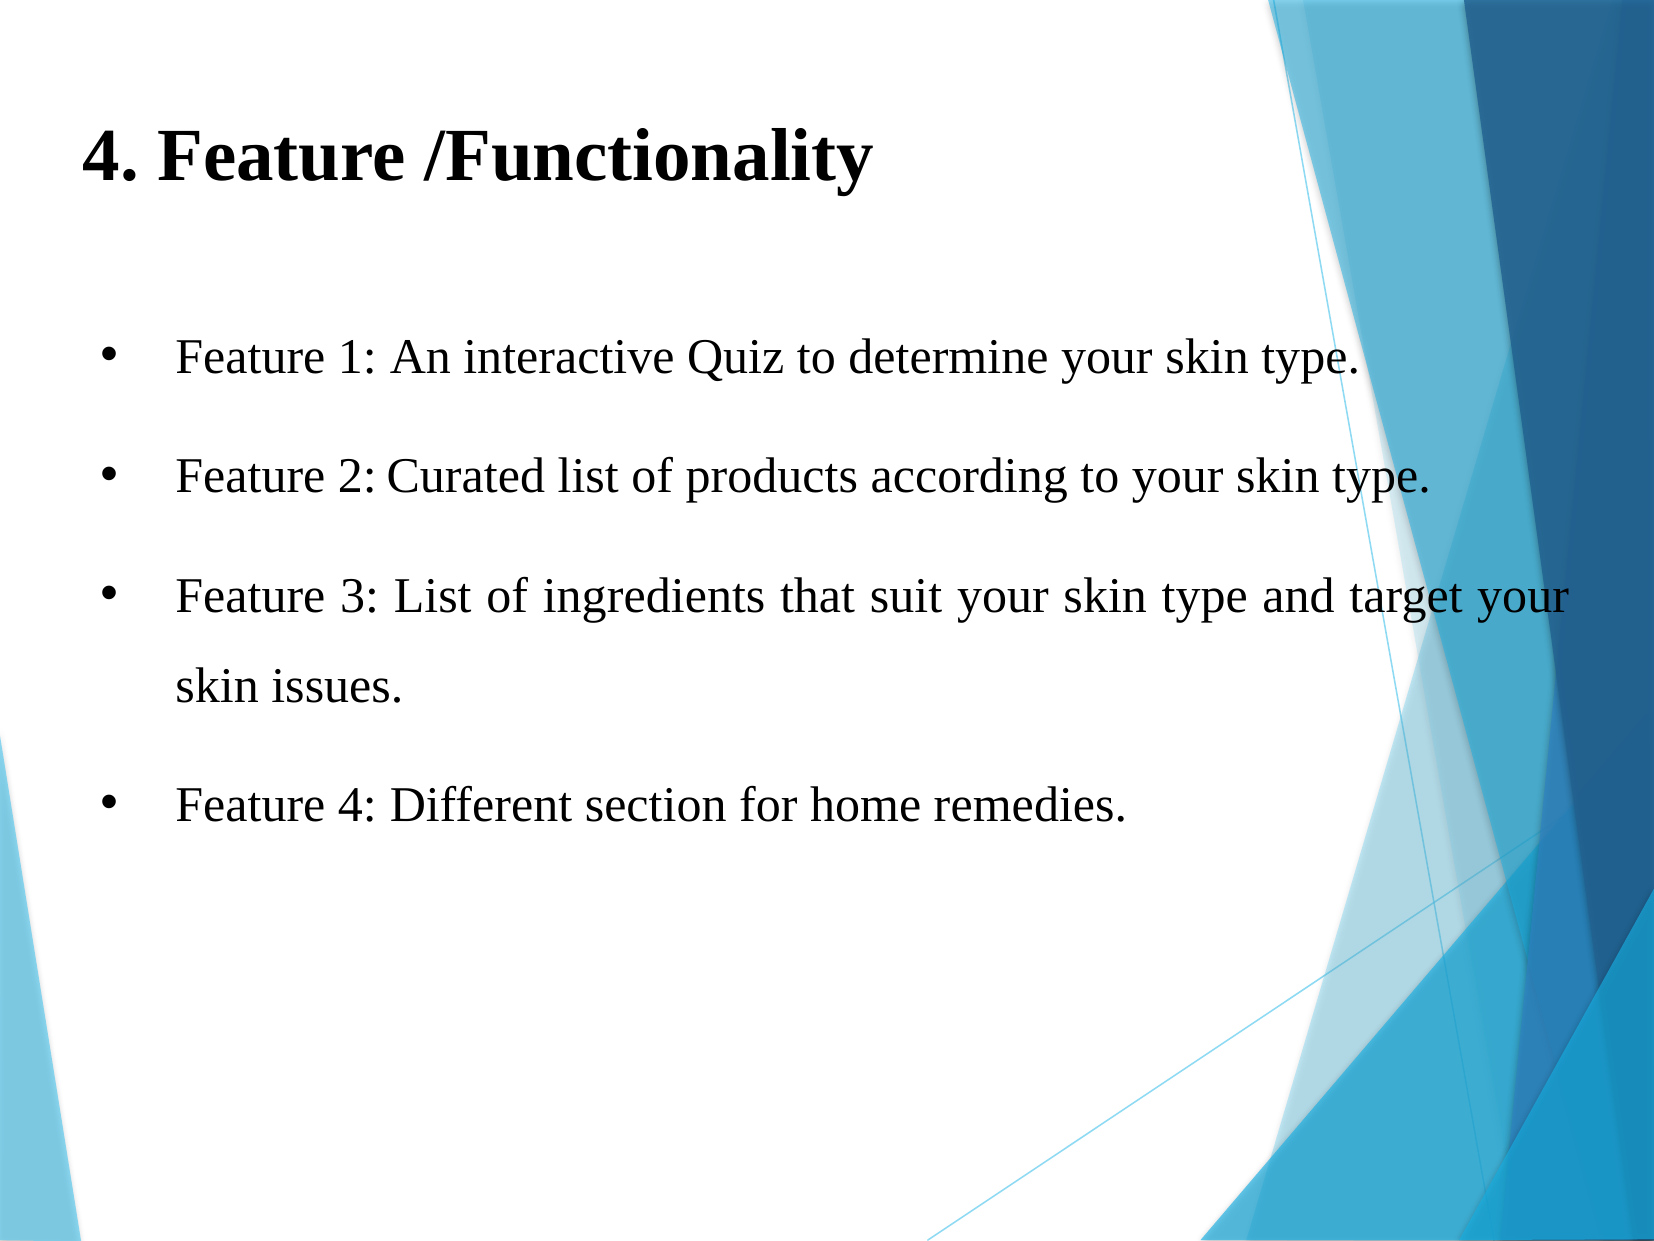

4. Feature /Functionality
Feature 1: An interactive Quiz to determine your skin type.
Feature 2: Curated list of products according to your skin type.
Feature 3: List of ingredients that suit your skin type and target your skin issues.
Feature 4: Different section for home remedies.